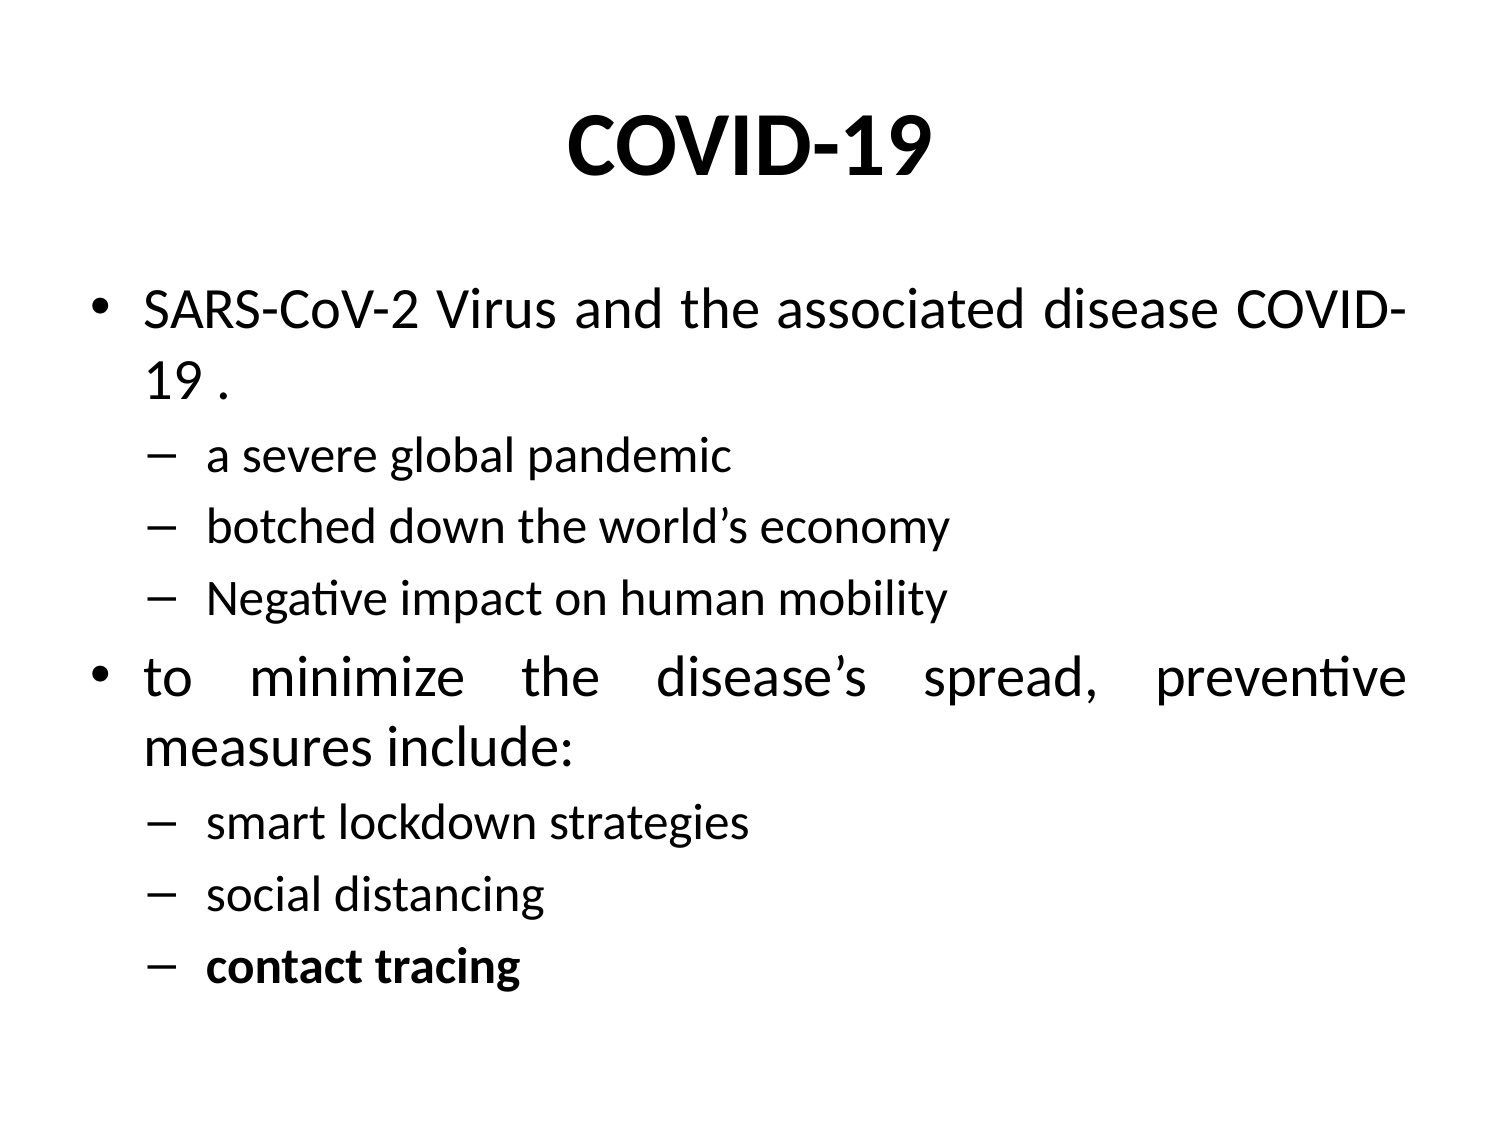

# COVID-19
SARS-CoV-2 Virus and the associated disease COVID-19 .
a severe global pandemic
botched down the world’s economy
Negative impact on human mobility
to minimize the disease’s spread, preventive measures include:
smart lockdown strategies
social distancing
contact tracing